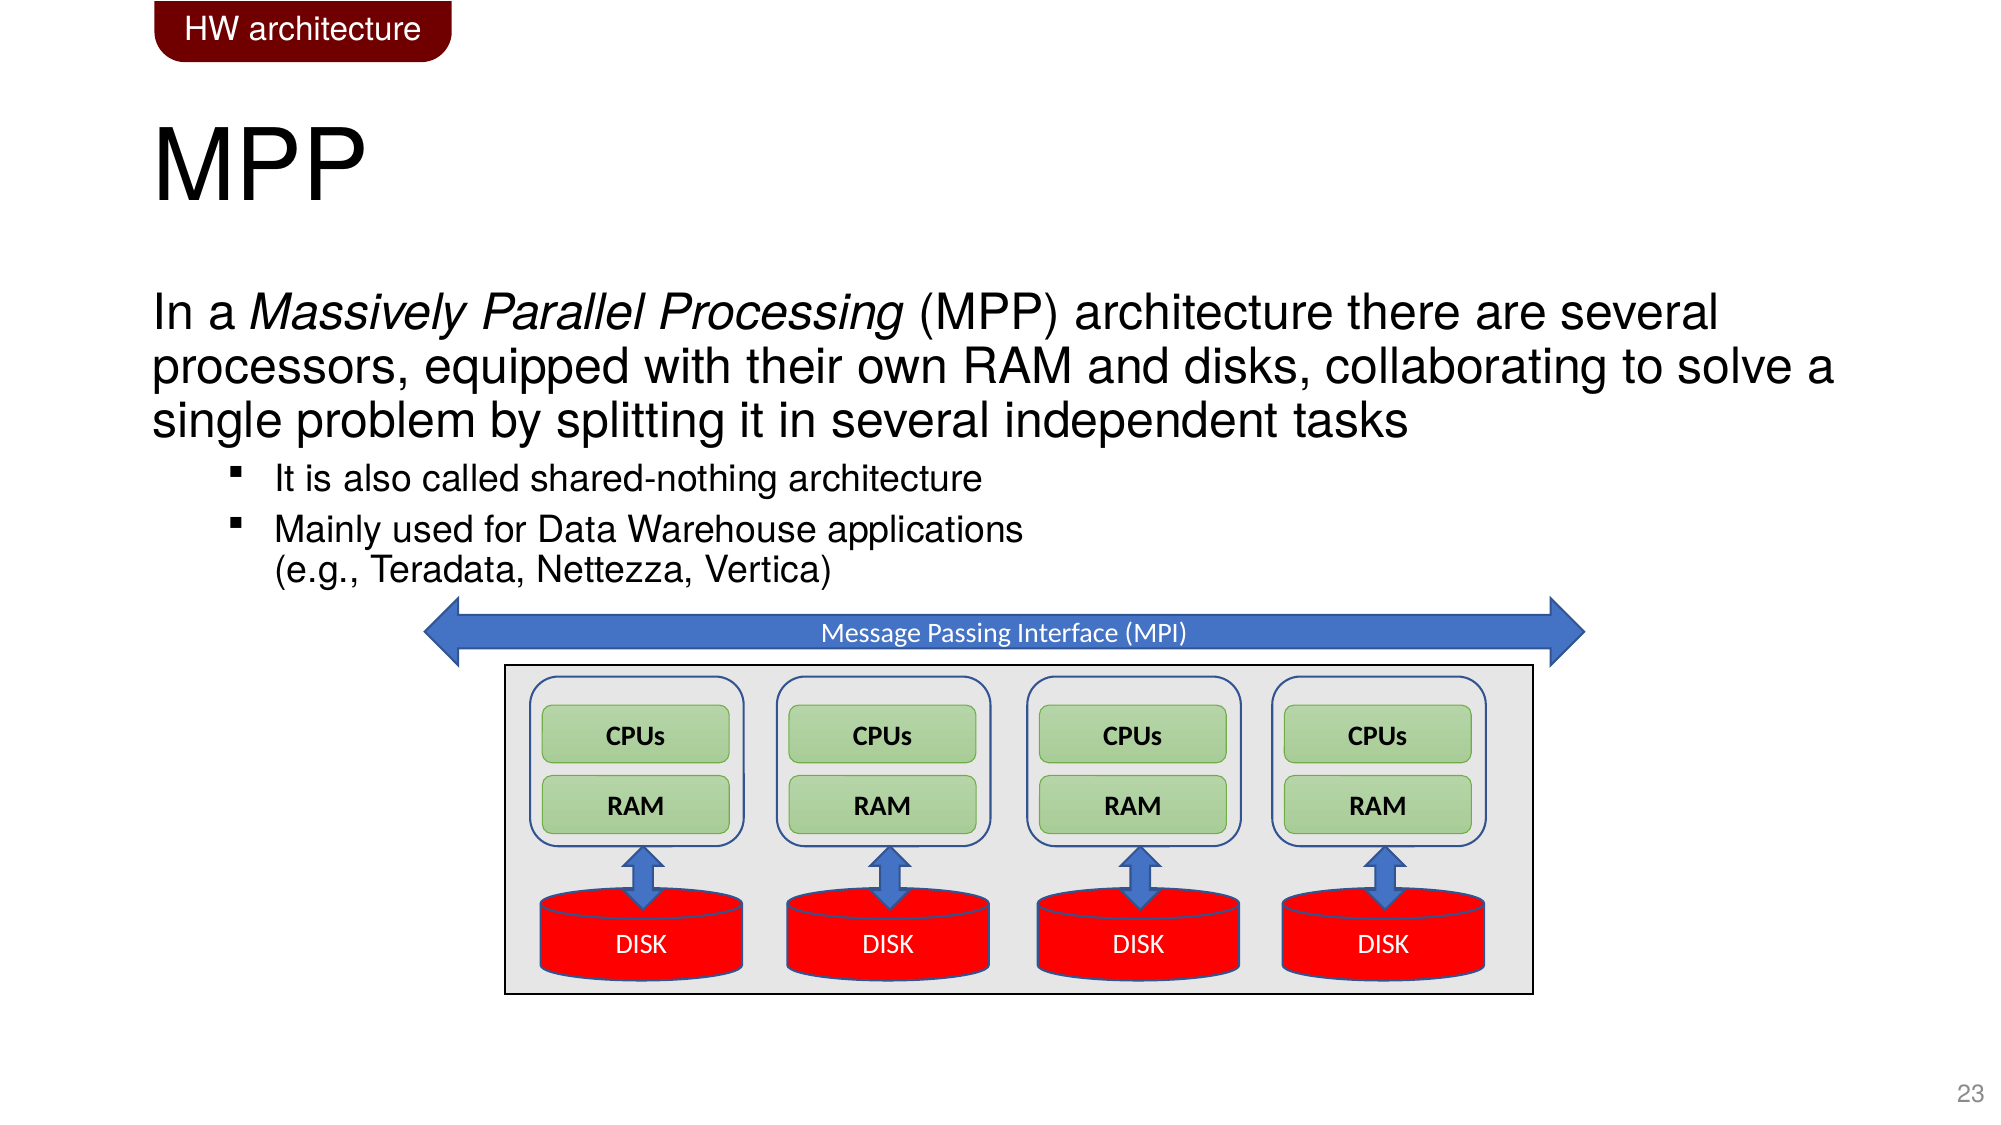

HW architecture
# MPP
In a Massively Parallel Processing (MPP) architecture there are several processors, equipped with their own RAM and disks, collaborating to solve a single problem by splitting it in several independent tasks
It is also called shared-nothing architecture
Mainly used for Data Warehouse applications
(e.g., Teradata, Nettezza, Vertica)

Message Passing Interface (MPI)

CPUs
RAM

DISK

CPUs
RAM

DISK

CPUs
RAM

DISK

CPUs
RAM

DISK
23